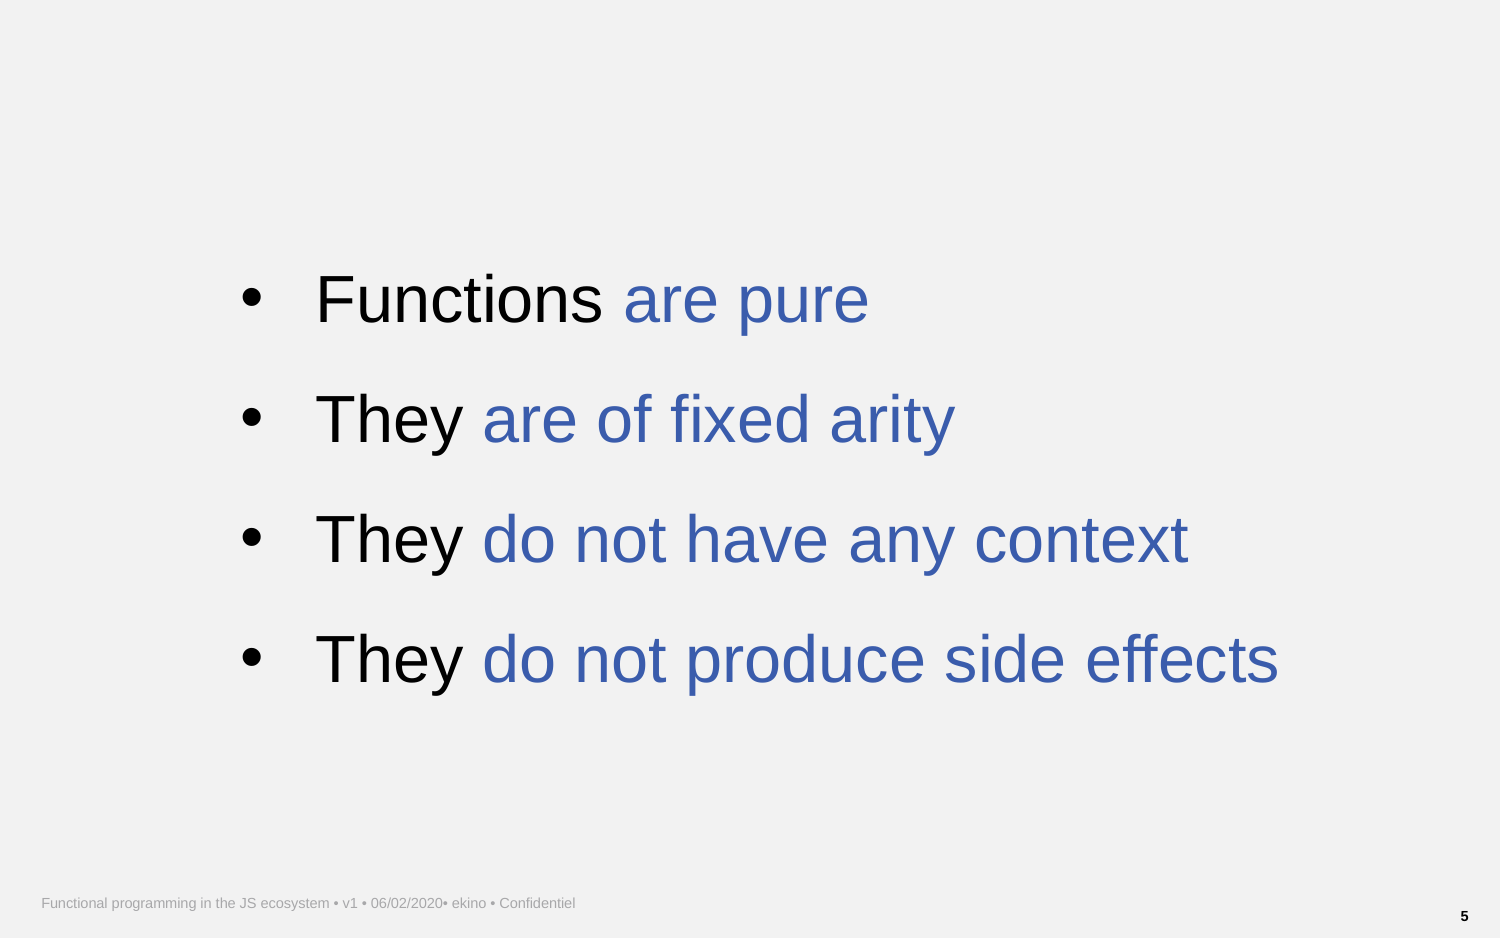

Functions are pure
They are of fixed arity
They do not have any context
They do not produce side effects
Functional programming in the JS ecosystem • v1 • 06/02/2020• ekino • Confidentiel
5